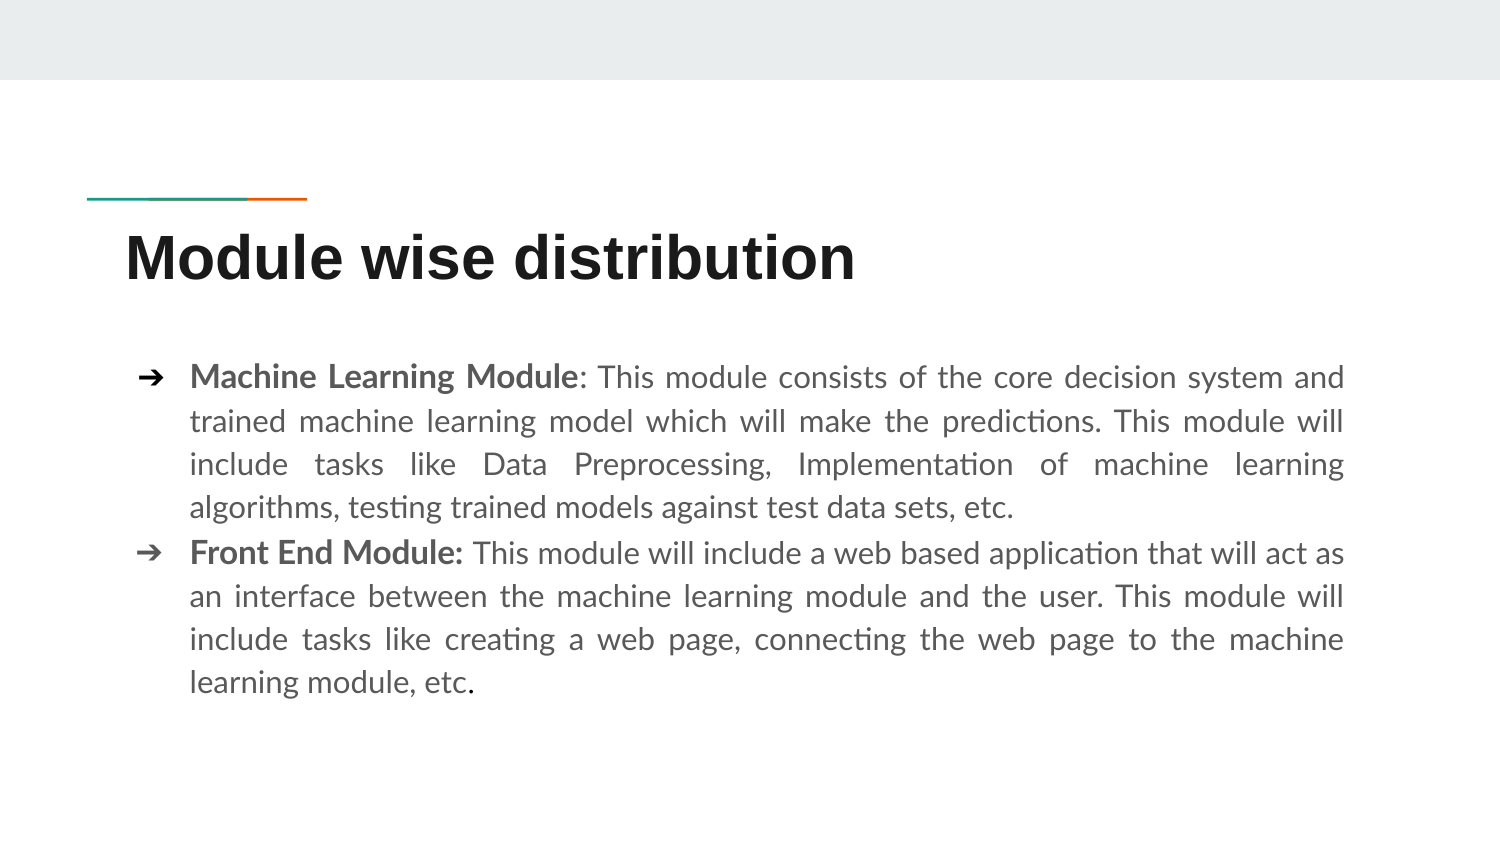

# Module wise distribution
Machine Learning Module: This module consists of the core decision system and trained machine learning model which will make the predictions. This module will include tasks like Data Preprocessing, Implementation of machine learning algorithms, testing trained models against test data sets, etc.
Front End Module: This module will include a web based application that will act as an interface between the machine learning module and the user. This module will include tasks like creating a web page, connecting the web page to the machine learning module, etc.